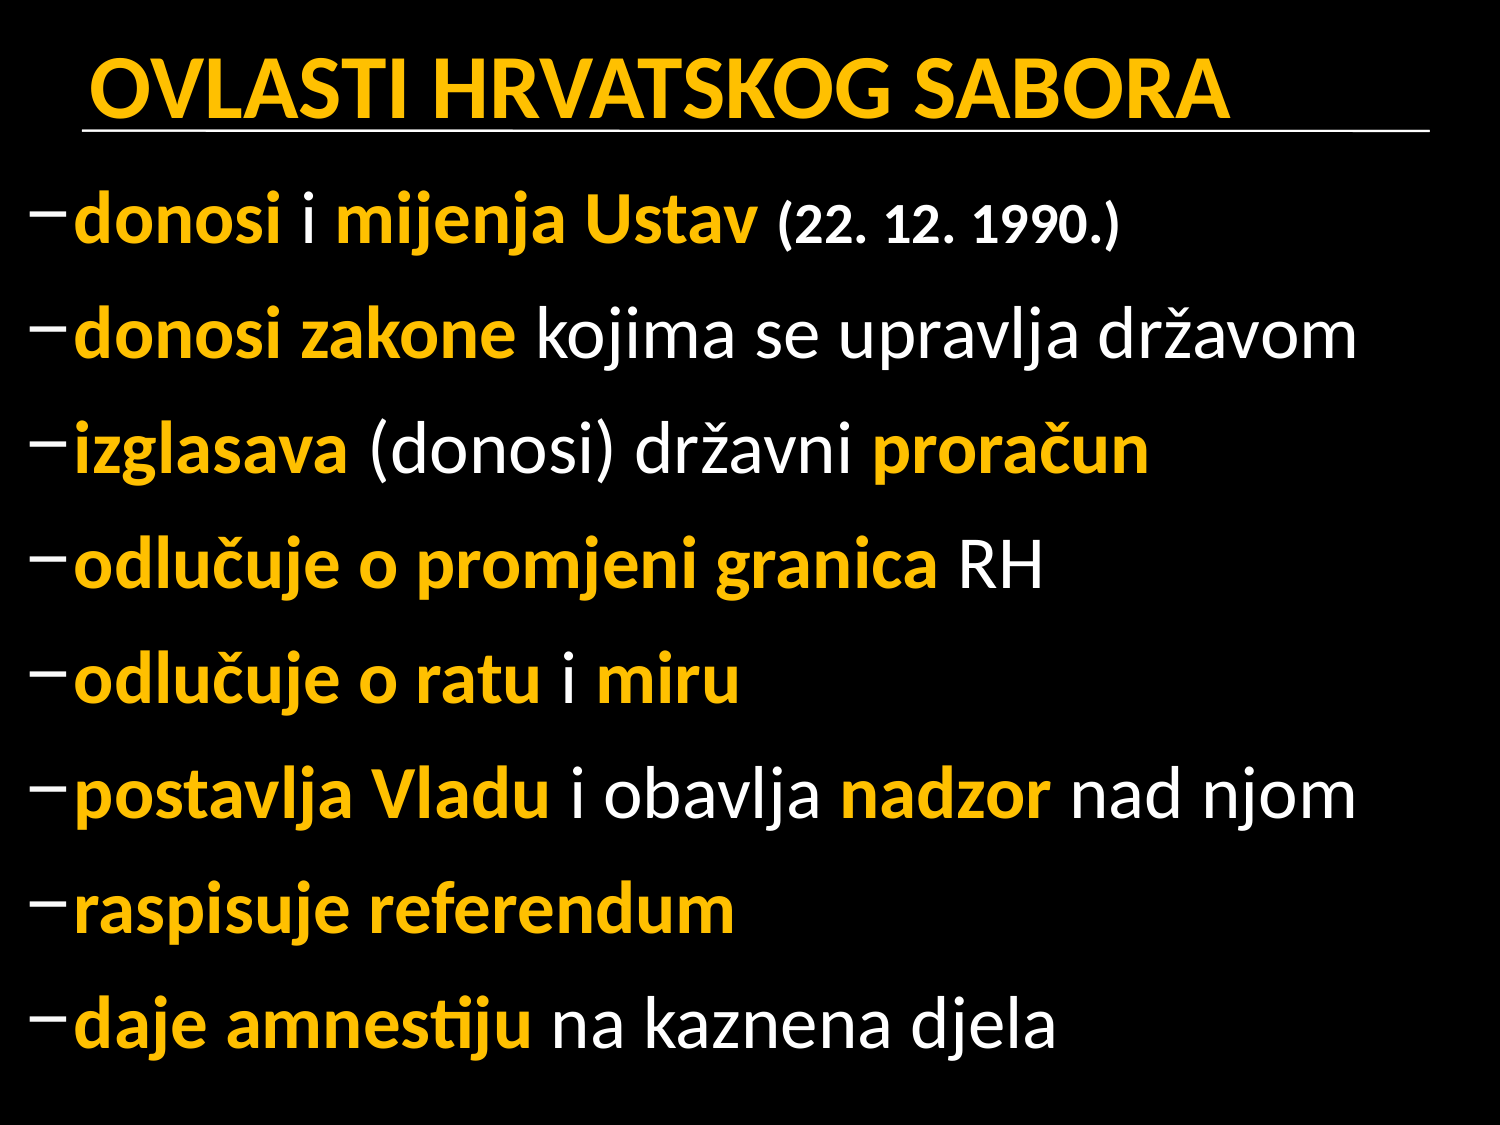

# OVLASTI HRVATSKOG SABORA
donosi i mijenja Ustav (22. 12. 1990.)
donosi zakone kojima se upravlja državom
izglasava (donosi) državni proračun
odlučuje o promjeni granica RH
odlučuje o ratu i miru
postavlja Vladu i obavlja nadzor nad njom
raspisuje referendum
daje amnestiju na kaznena djela